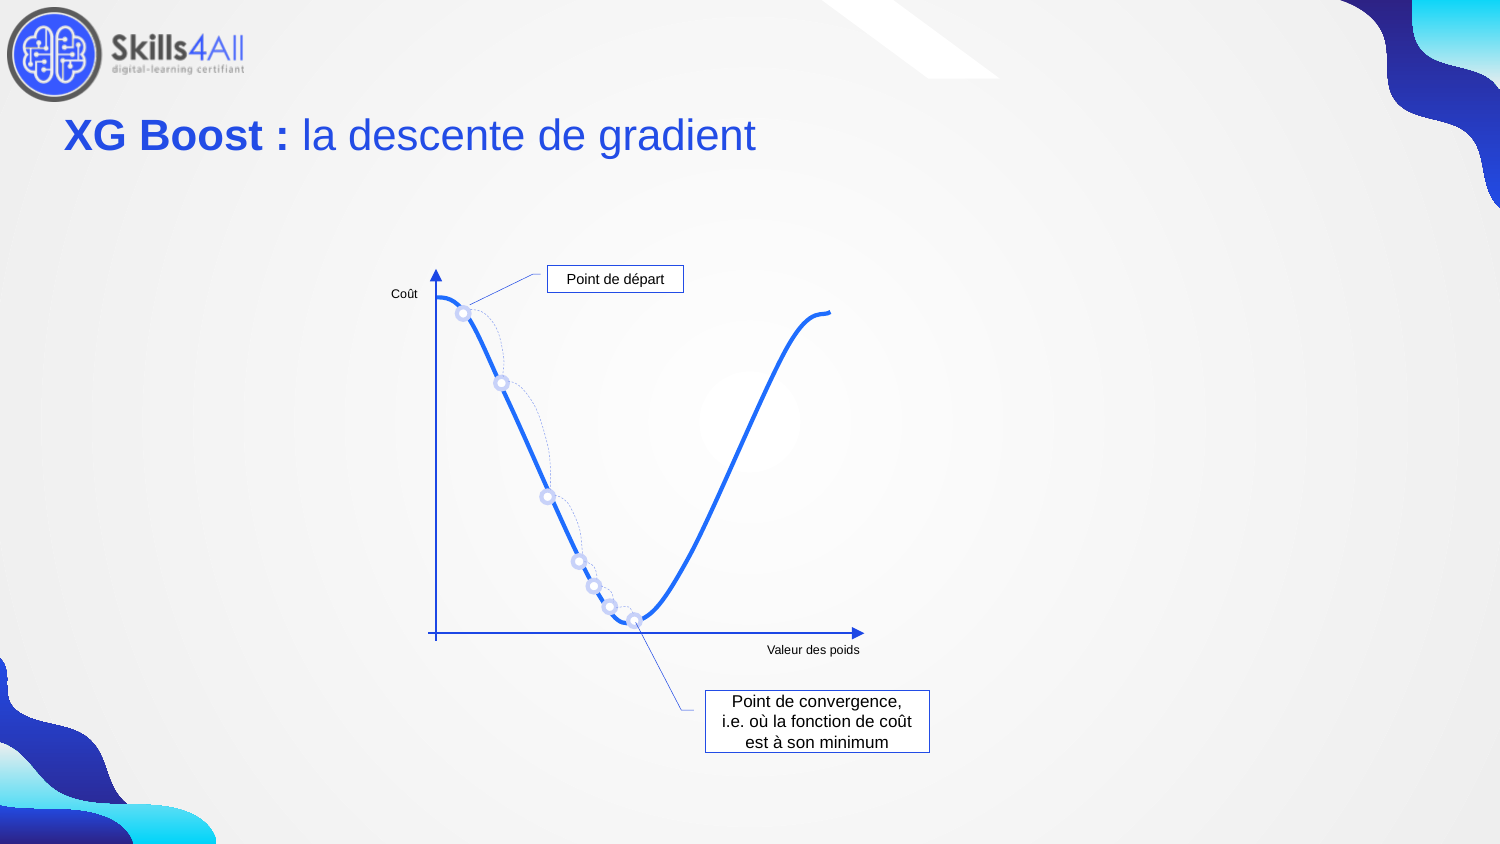

183
# XG Boost : la descente de gradient
Point de départ
Coût

Valeur des poids
Point de convergence, i.e. où la fonction de coût est à son minimum